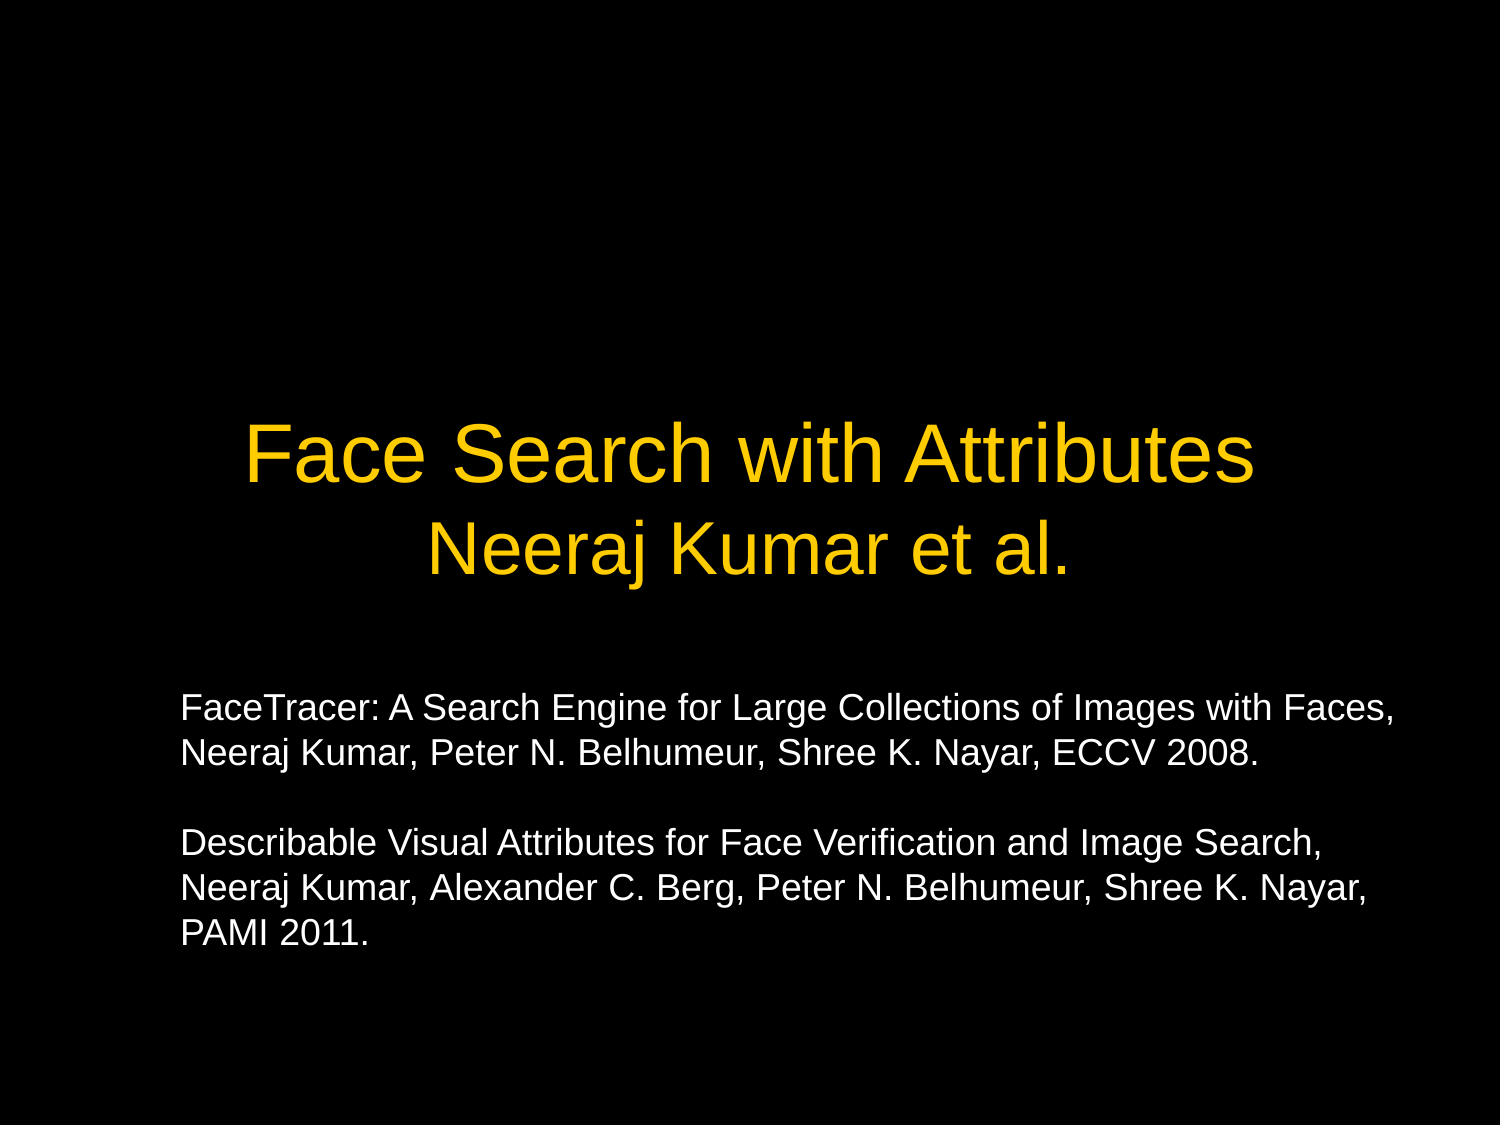

# Face Search with Attributes Neeraj Kumar et al.
FaceTracer: A Search Engine for Large Collections of Images with Faces, Neeraj Kumar, Peter N. Belhumeur, Shree K. Nayar, ECCV 2008.

Describable Visual Attributes for Face Verification and Image Search, Neeraj Kumar, Alexander C. Berg, Peter N. Belhumeur, Shree K. Nayar, PAMI 2011.